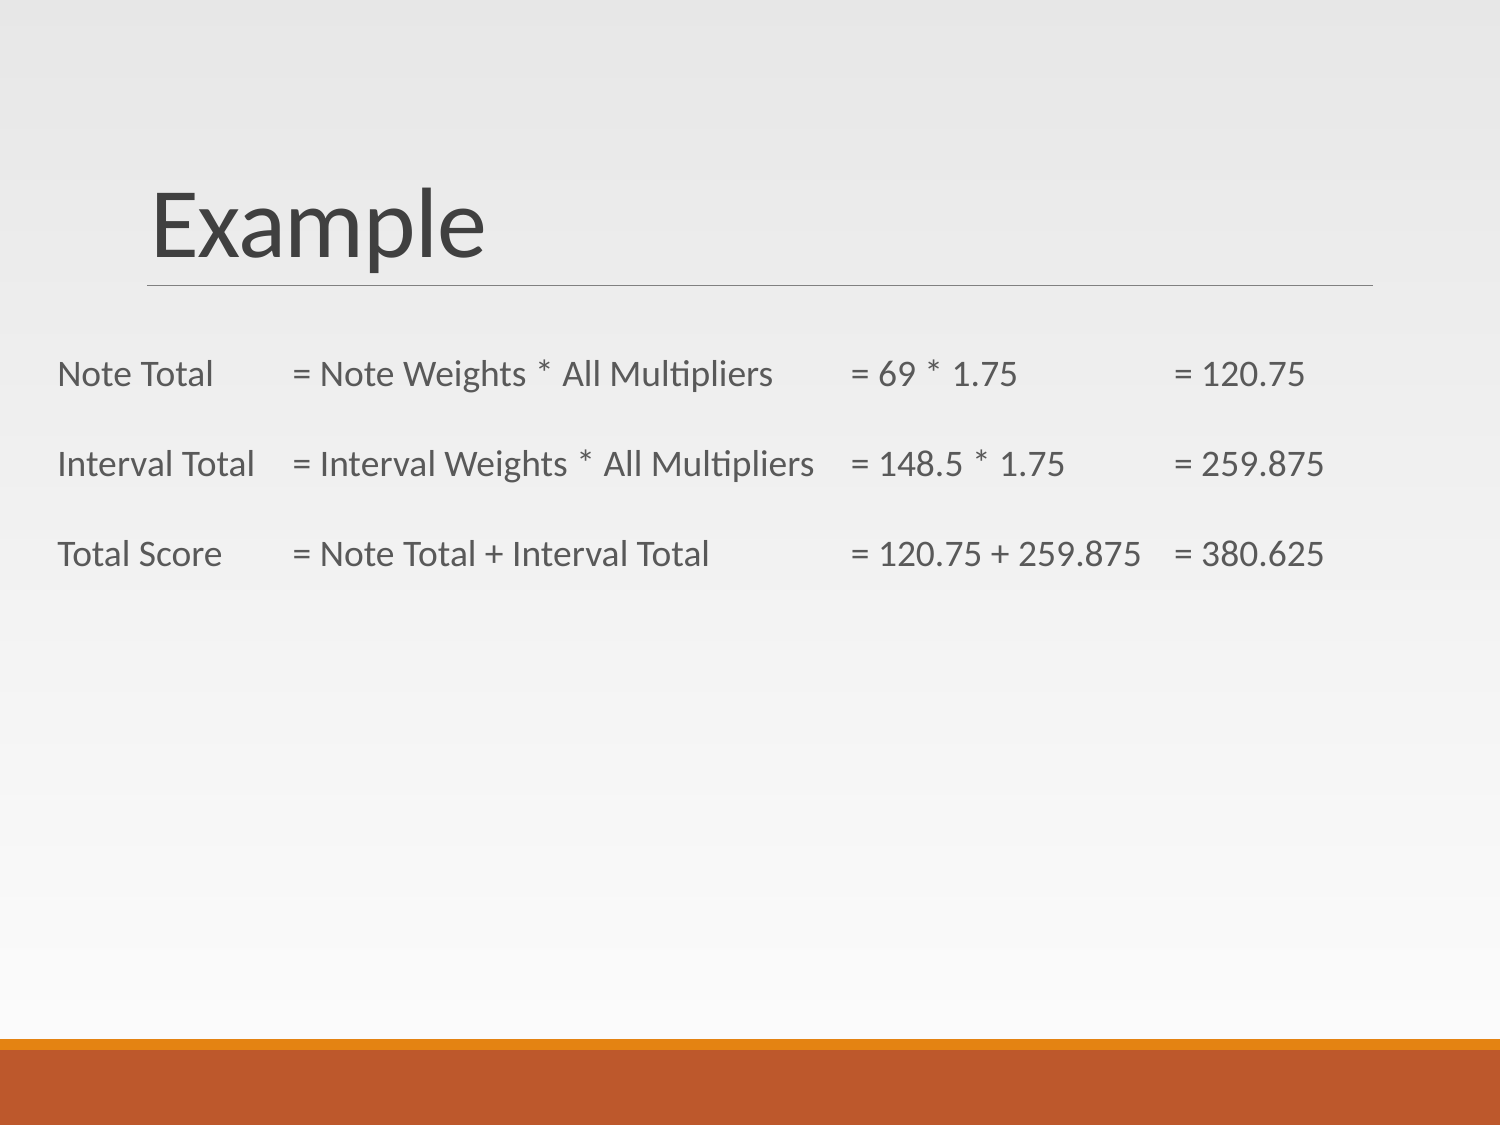

# Example
Note Total

Interval Total

Total Score

= 69 * 1.75

= 148.5 * 1.75

= 120.75 + 259.875

= 120.75

= 259.875

= 380.625

= Note Weights * All Multipliers

= Interval Weights * All Multipliers

= Note Total + Interval Total